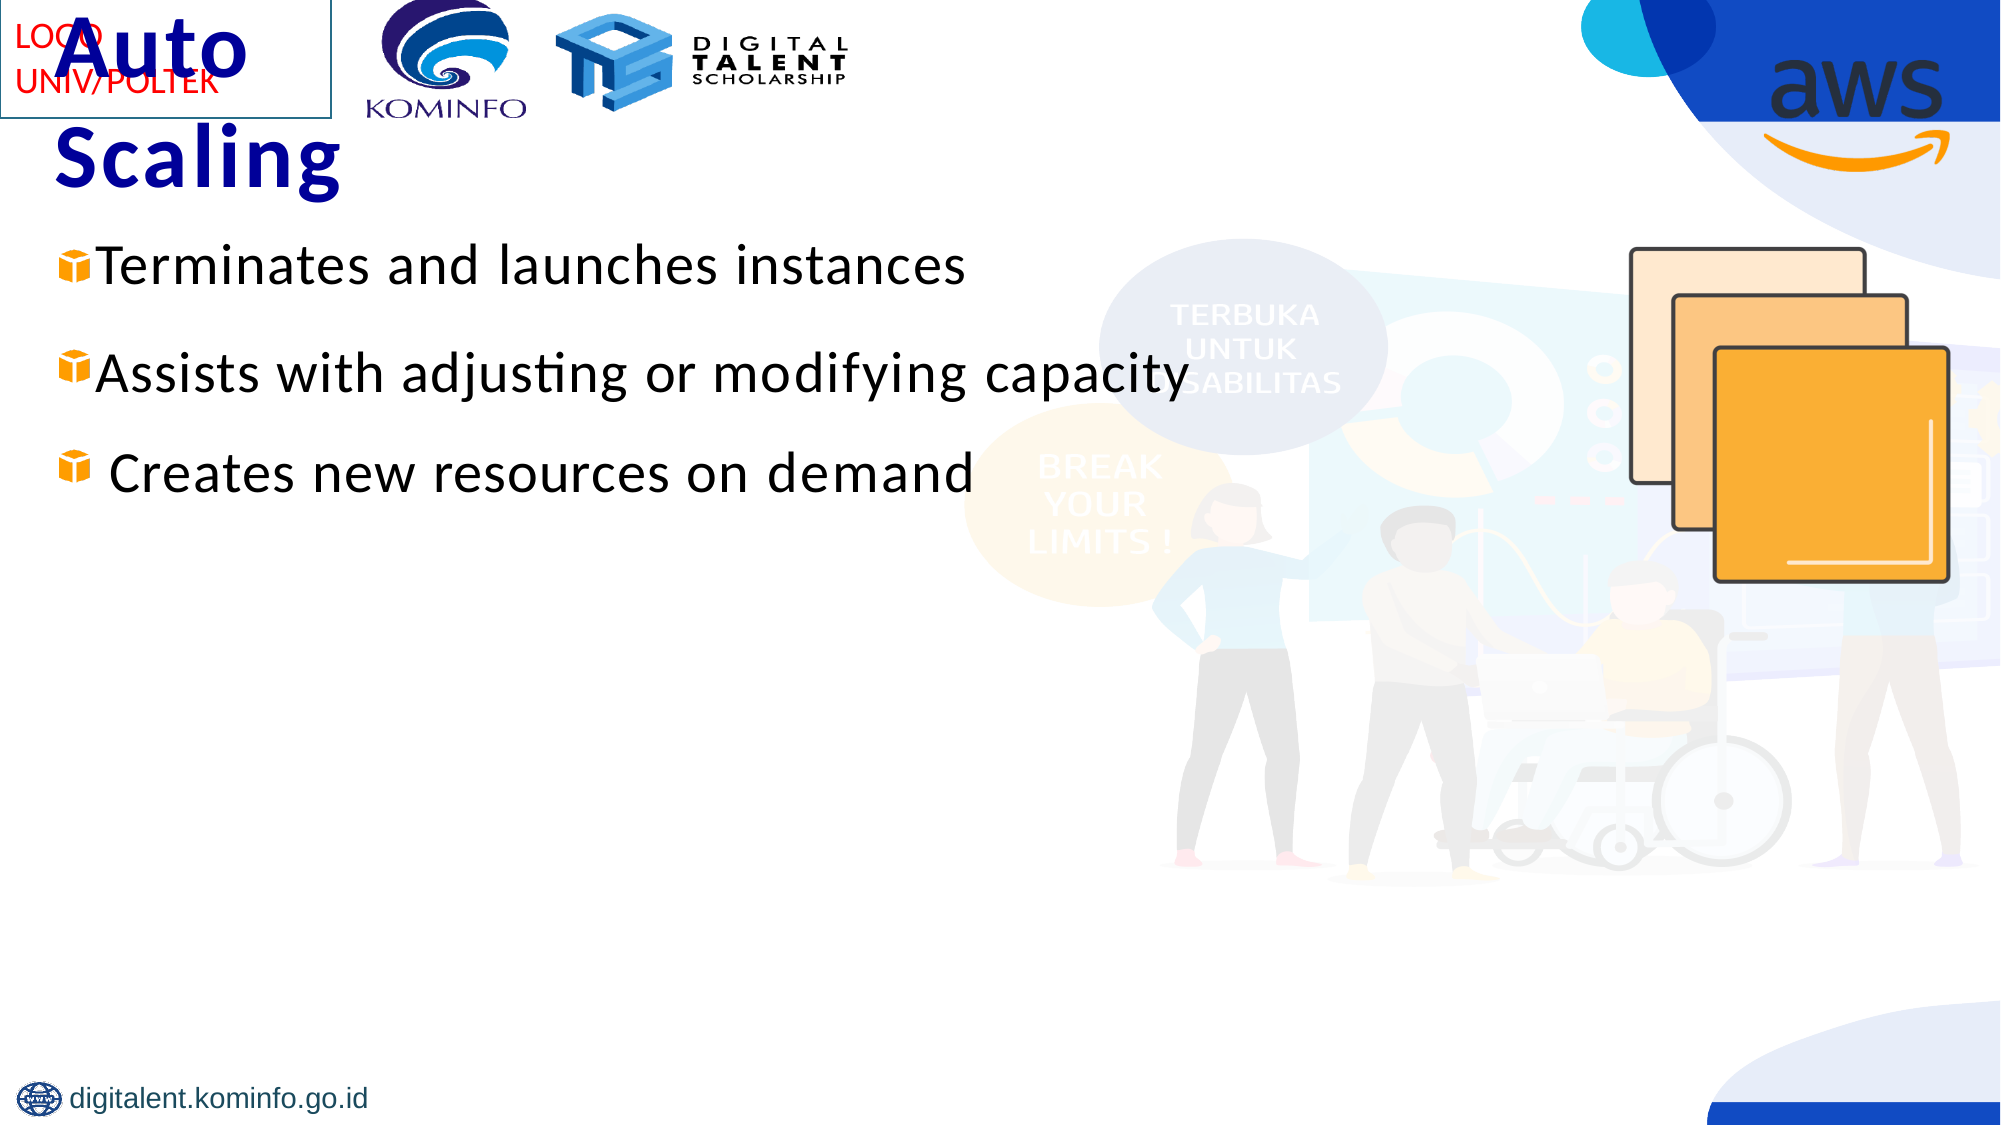

# Auto Scaling

Terminates and launches instances
Assists with adjusting or modifying capacity  Creates new resources on demand